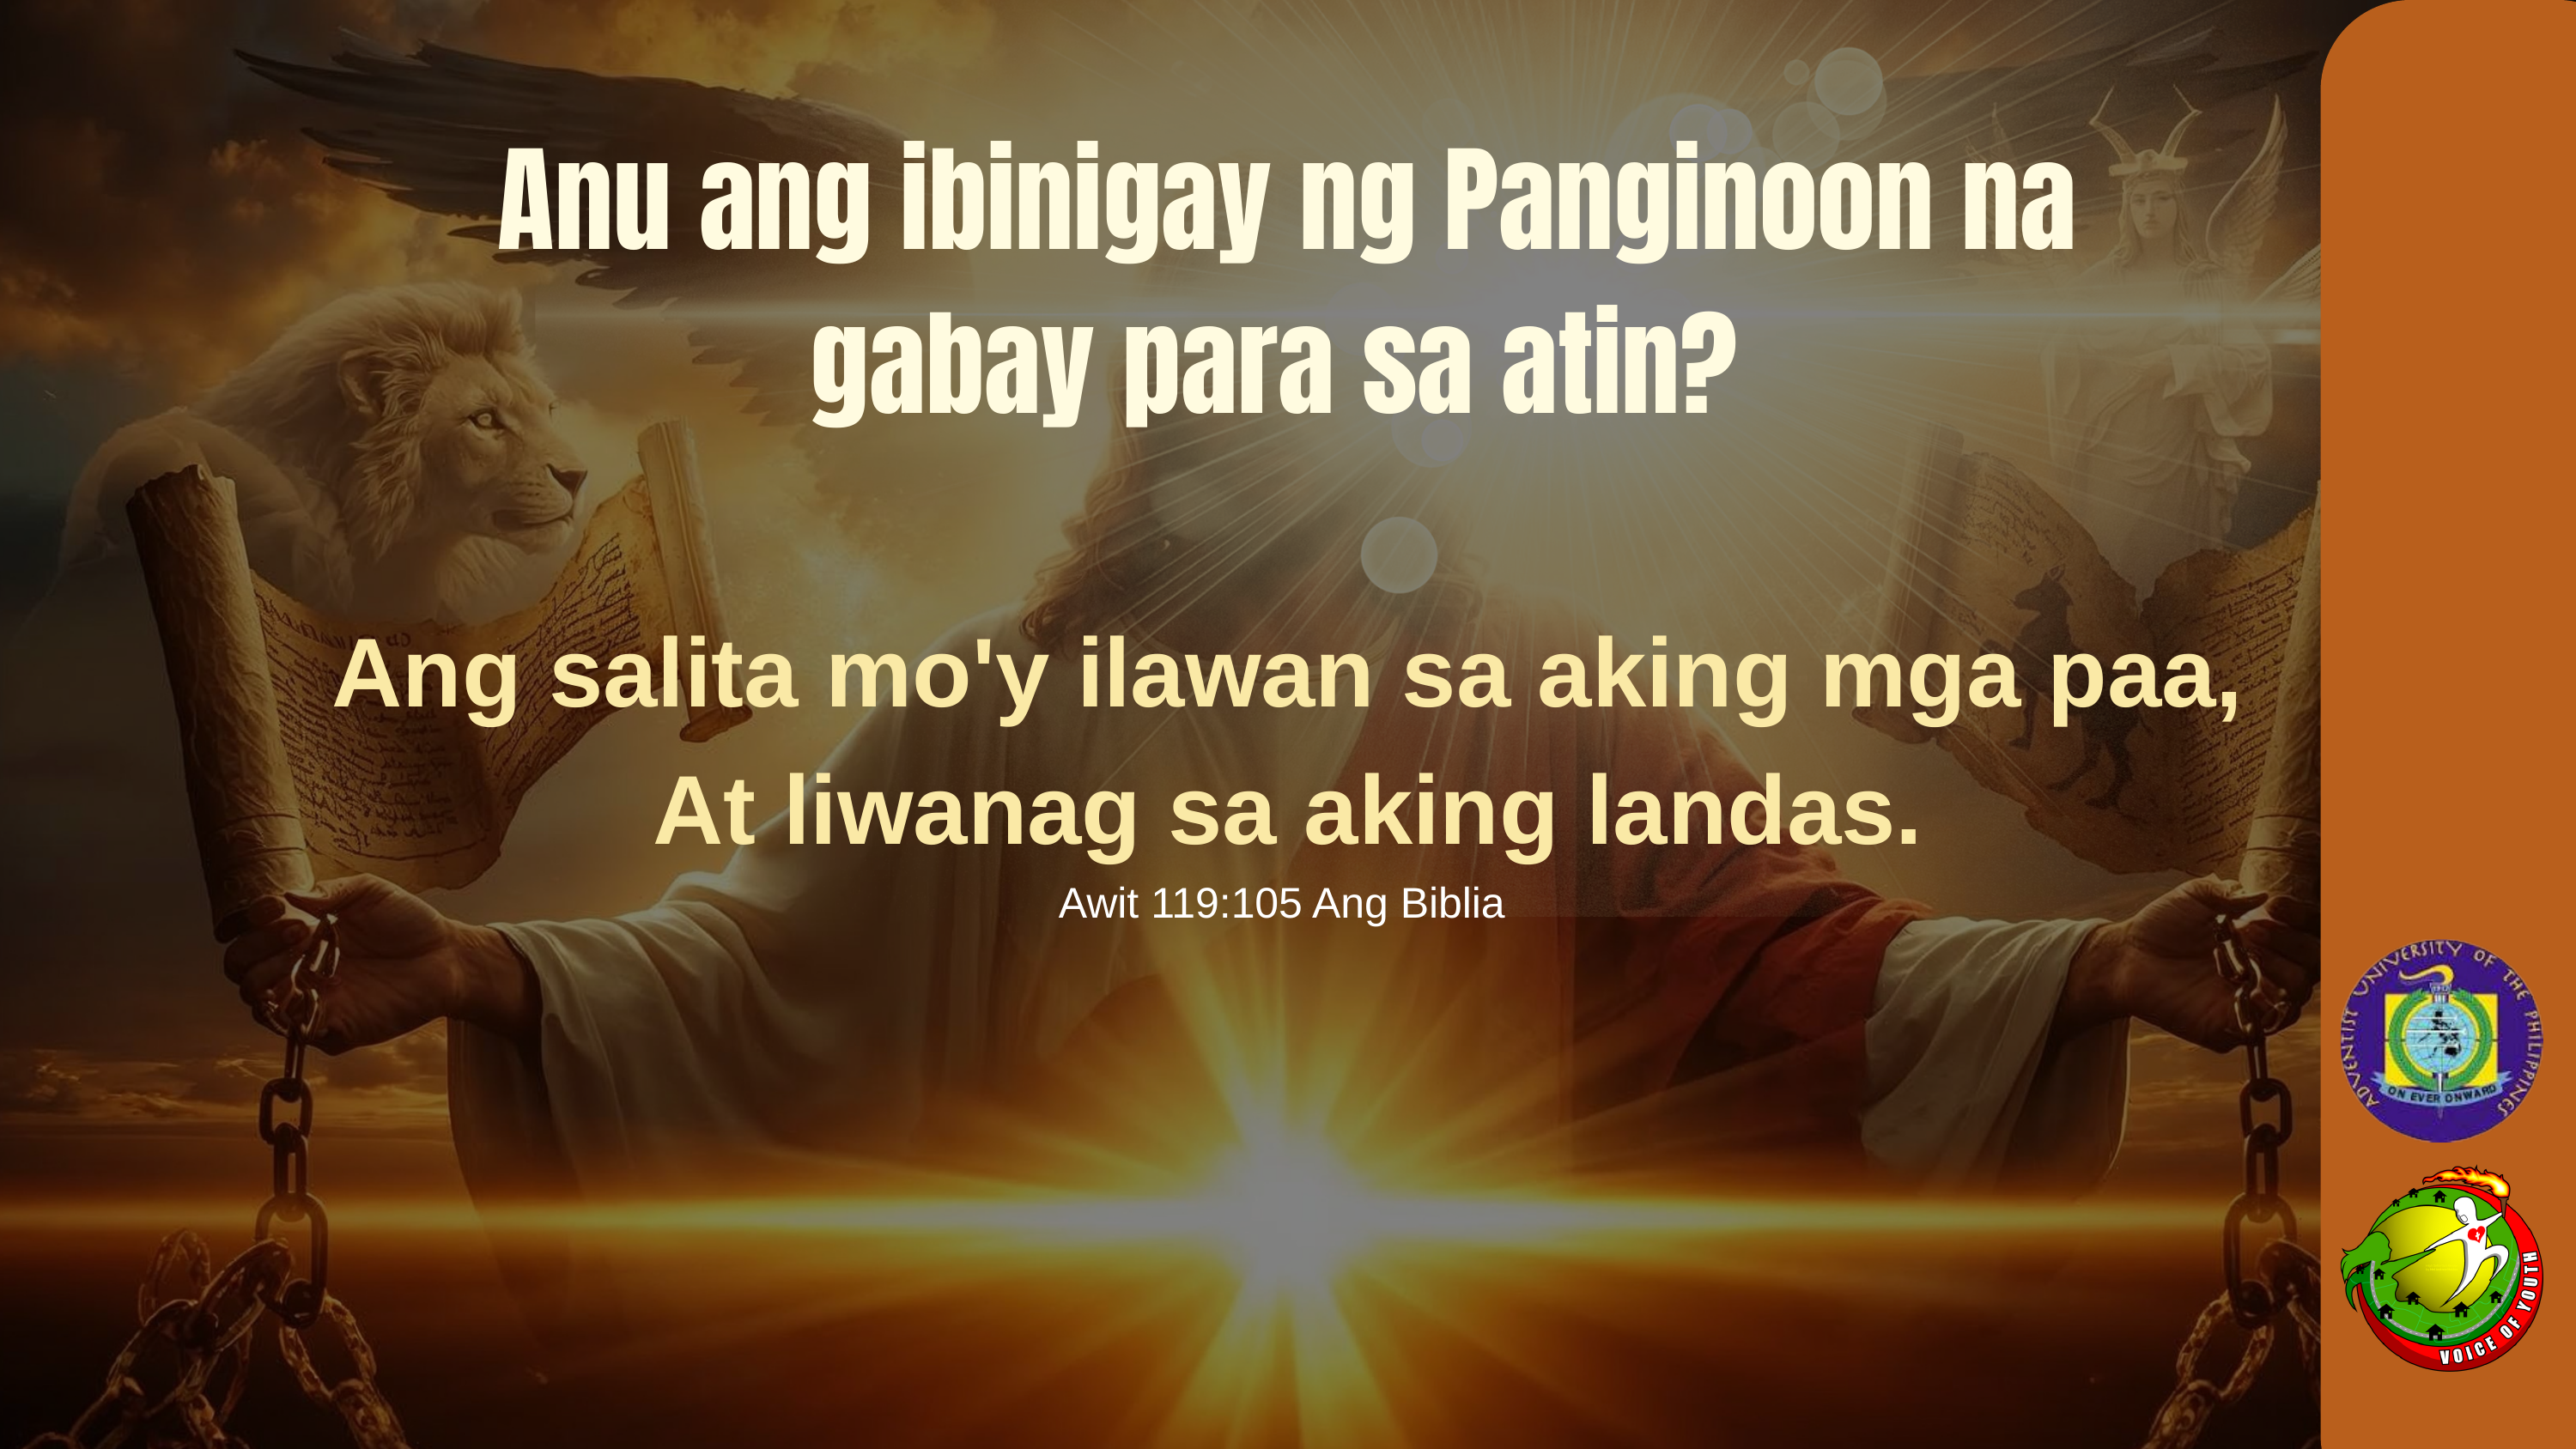

Anu ang ibinigay ng Panginoon na gabay para sa atin?
Ang salita mo'y ilawan sa aking mga paa,
At liwanag sa aking landas.
Awit 119:105 Ang Biblia